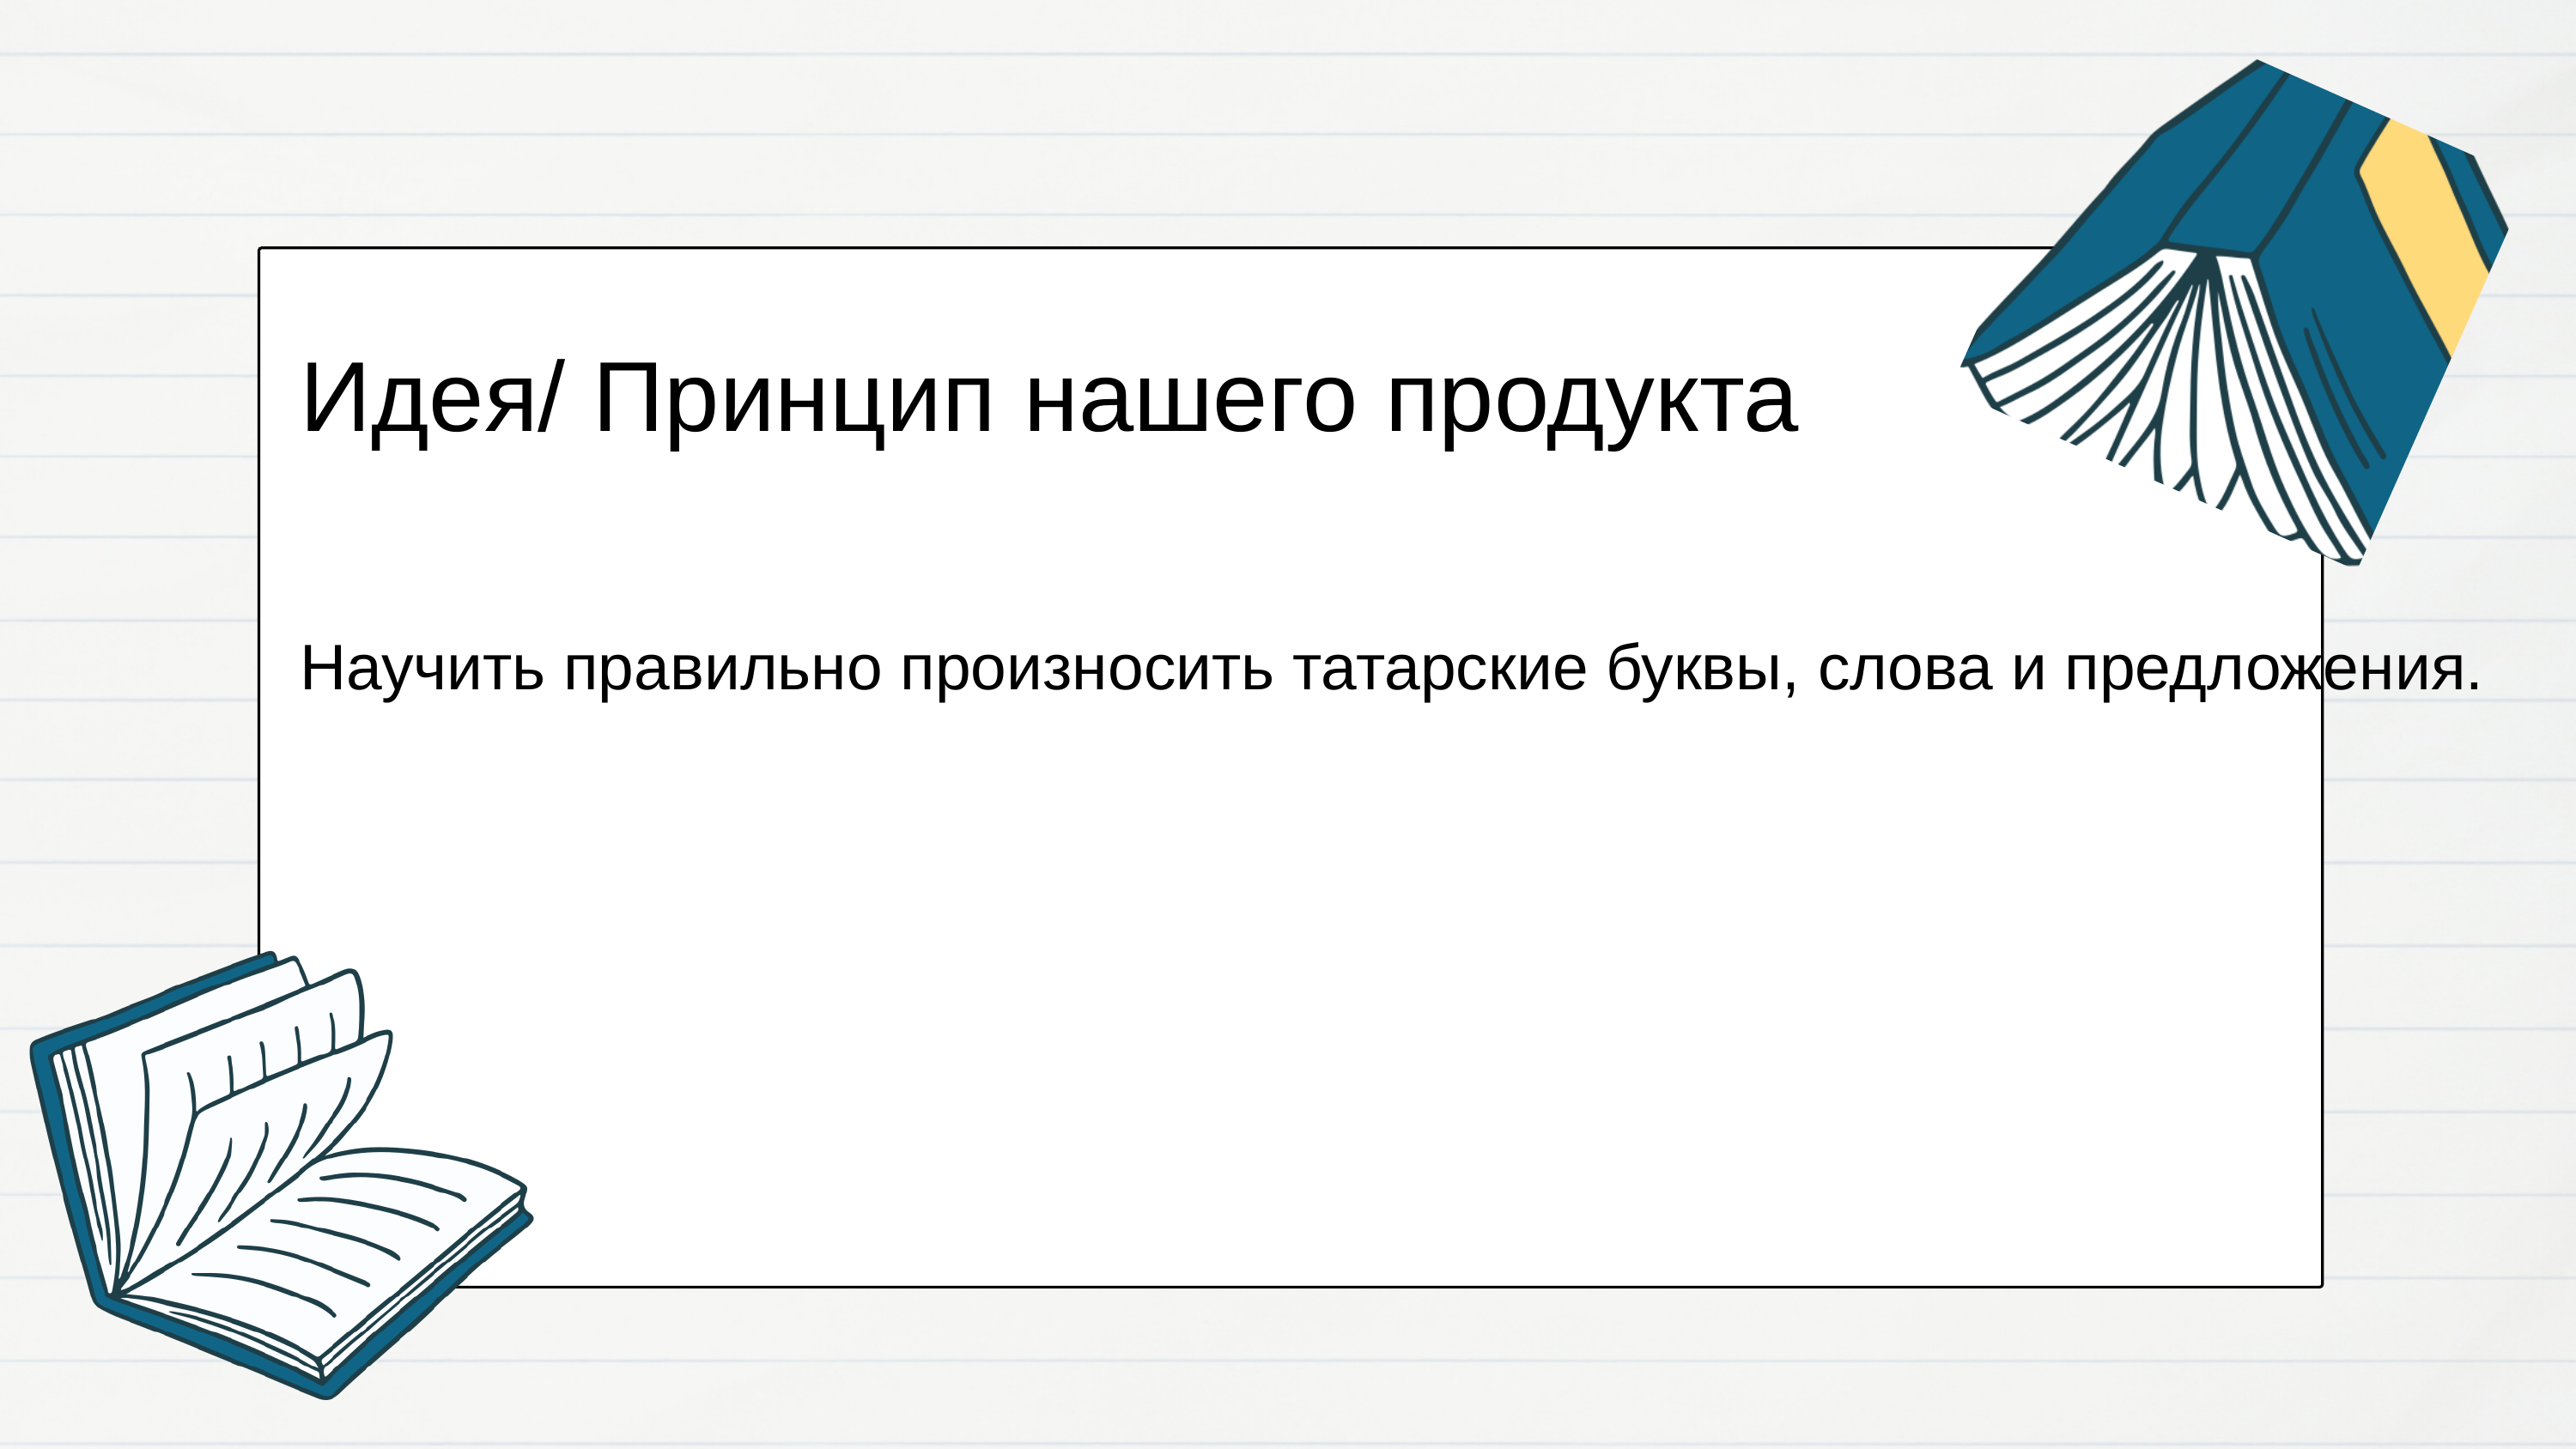

Идея/ Принцип нашего продукта
Научить правильно произносить татарские буквы, слова и предложения.